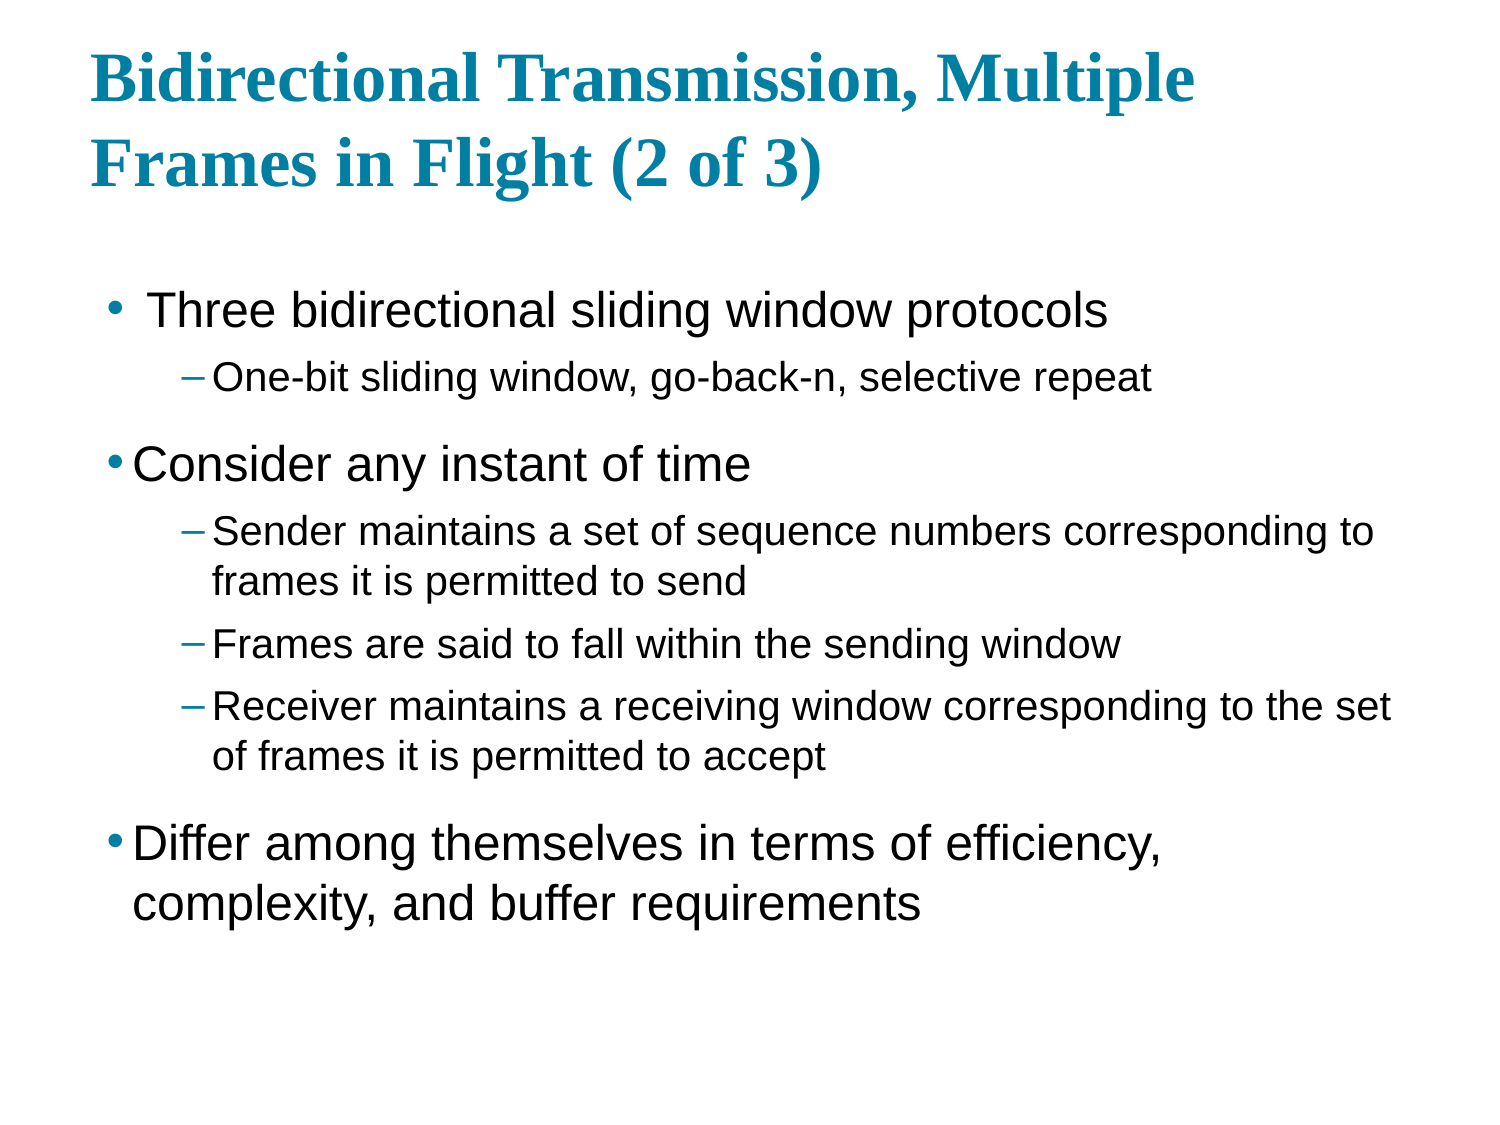

# Bidirectional Transmission, Multiple Frames in Flight (2 of 3)
 Three bidirectional sliding window protocols
One-bit sliding window, go-back-n, selective repeat
Consider any instant of time
Sender maintains a set of sequence numbers corresponding to frames it is permitted to send
Frames are said to fall within the sending window
Receiver maintains a receiving window corresponding to the set of frames it is permitted to accept
Differ among themselves in terms of efficiency, complexity, and buffer requirements